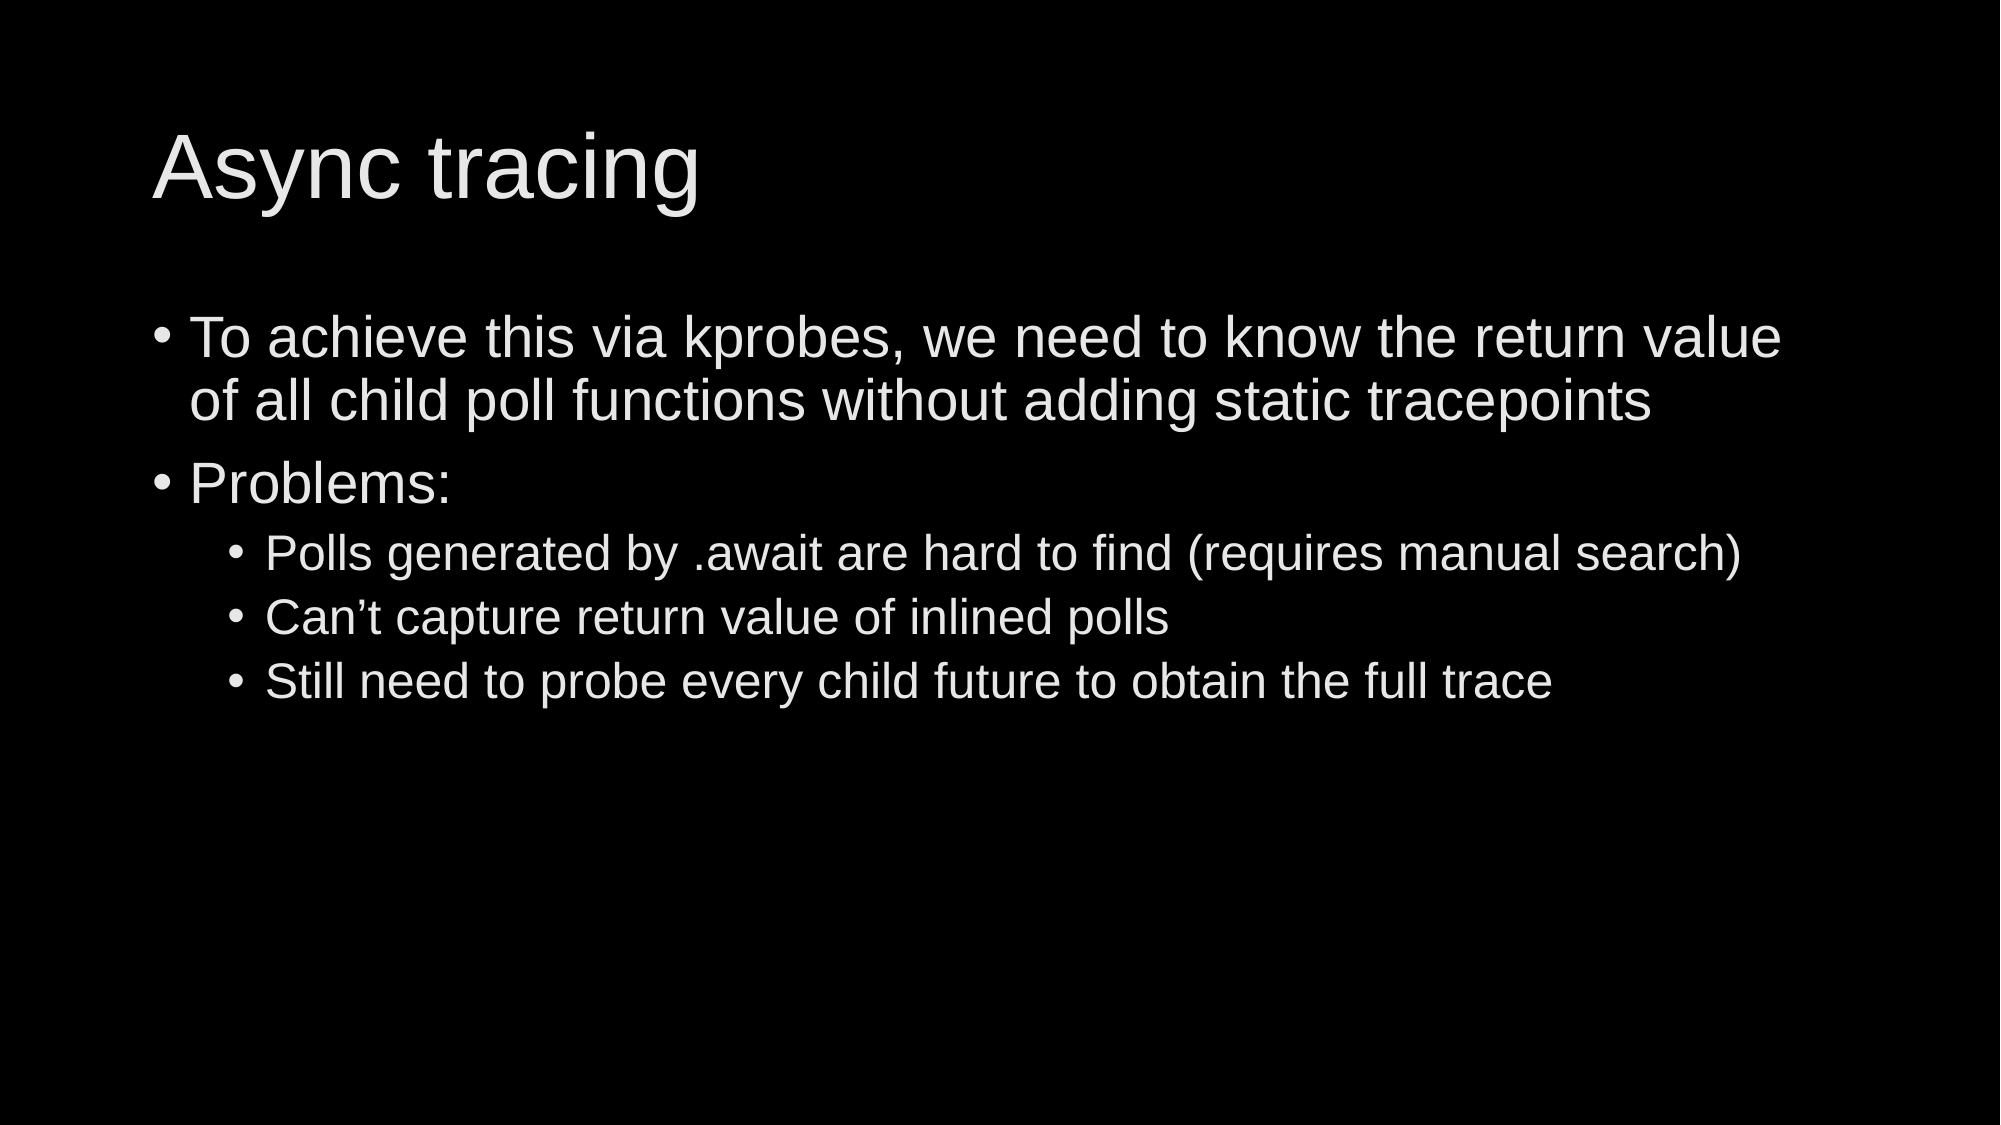

# Async tracing
To achieve this via kprobes, we need to know the return value of all child poll functions without adding static tracepoints
Problems:
Polls generated by .await are hard to find (requires manual search)
Can’t capture return value of inlined polls
Still need to probe every child future to obtain the full trace